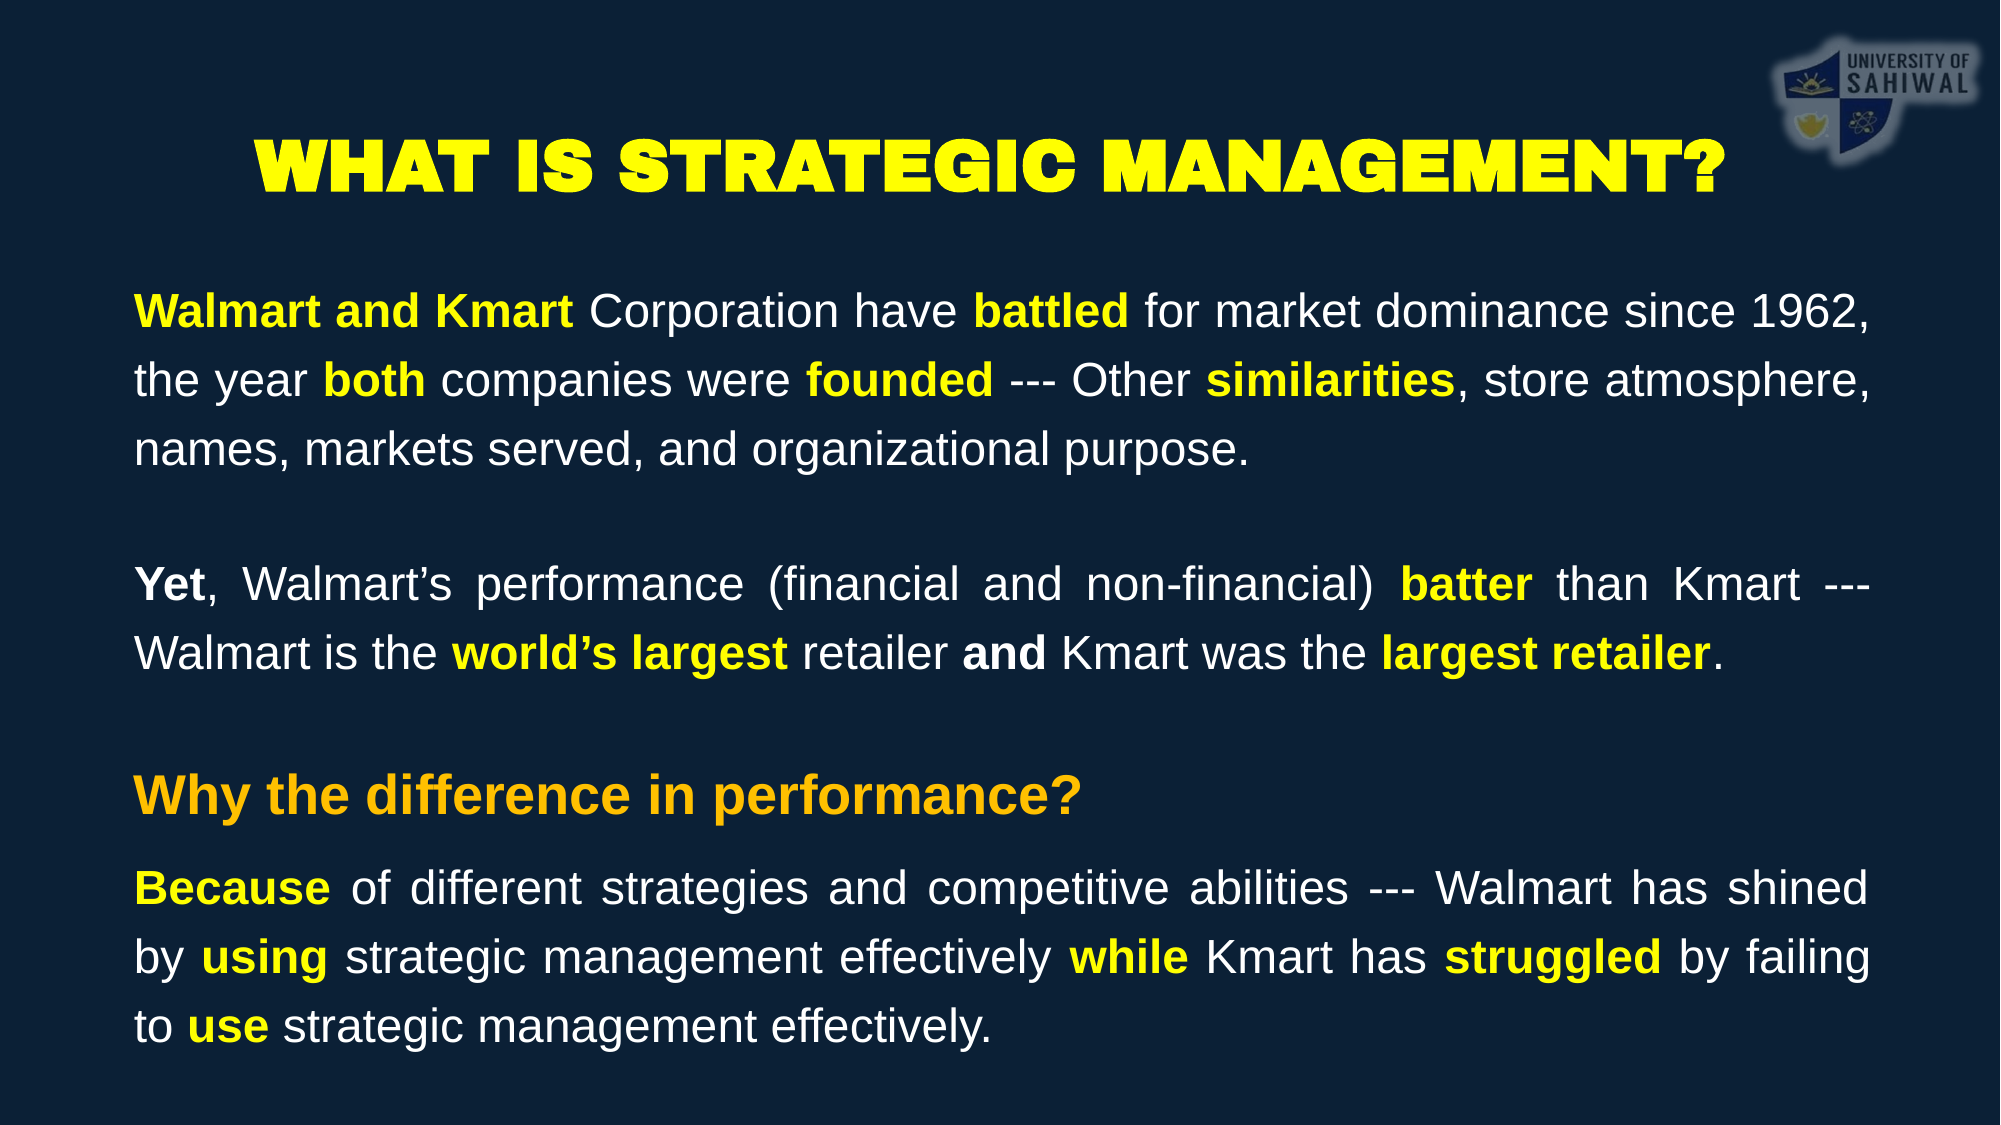

WHAT IS STRATEGIC MANAGEMENT?

Walmart and Kmart Corporation have battled for market dominance since 1962, the year both companies were founded --- Other similarities, store atmosphere, names, markets served, and organizational purpose.

Yet, Walmart’s performance (financial and non-financial) batter than Kmart --- Walmart is the world’s largest retailer and Kmart was the largest retailer.

Why the difference in performance?
Because of different strategies and competitive abilities --- Walmart has shined by using strategic management effectively while Kmart has struggled by failing to use strategic management effectively.